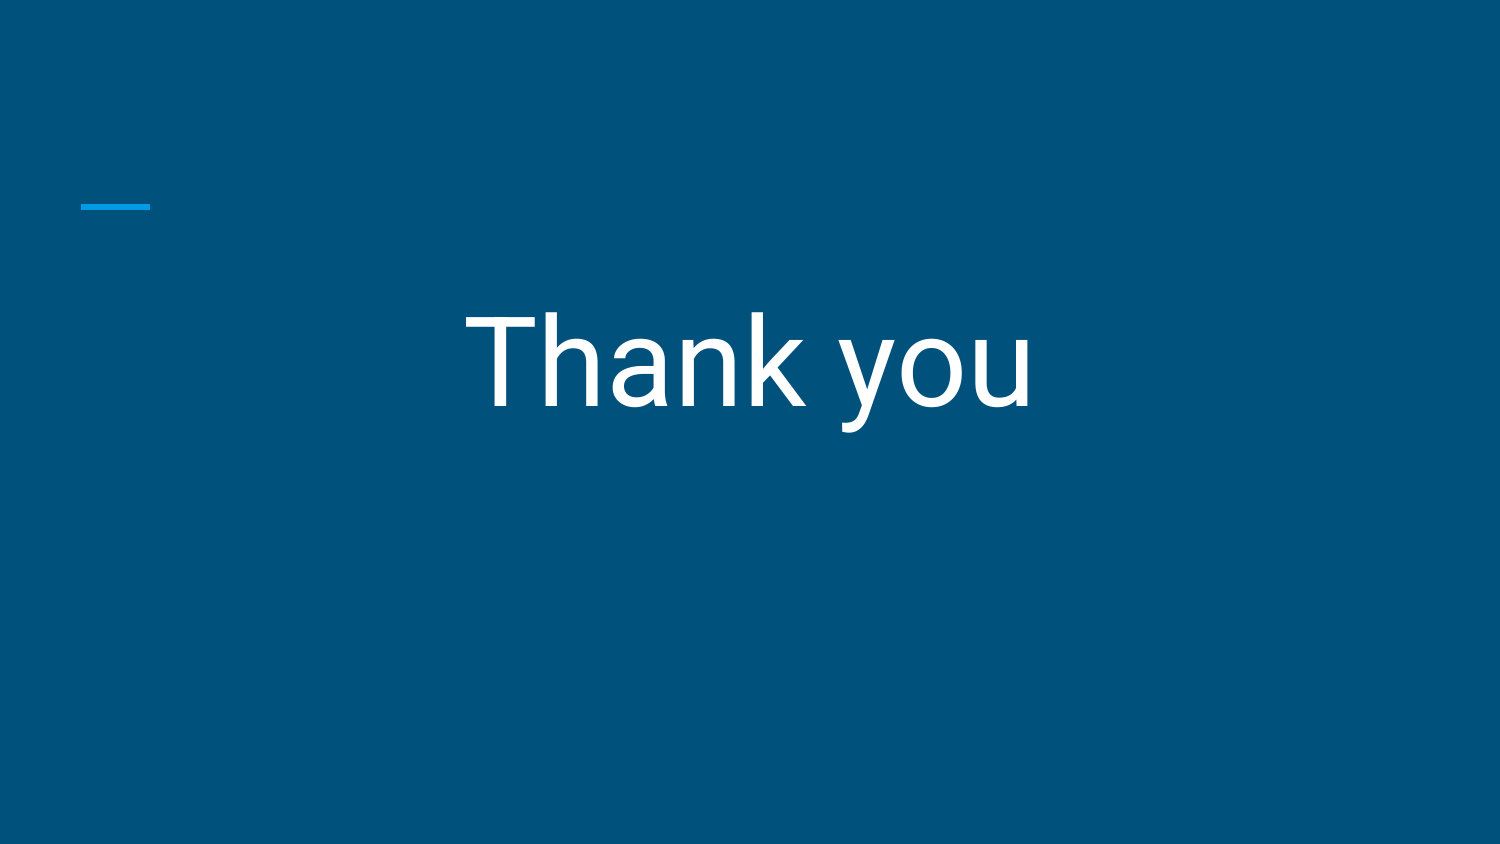

Thank you
Dr. G. V. Prasanna Anjaneyulu